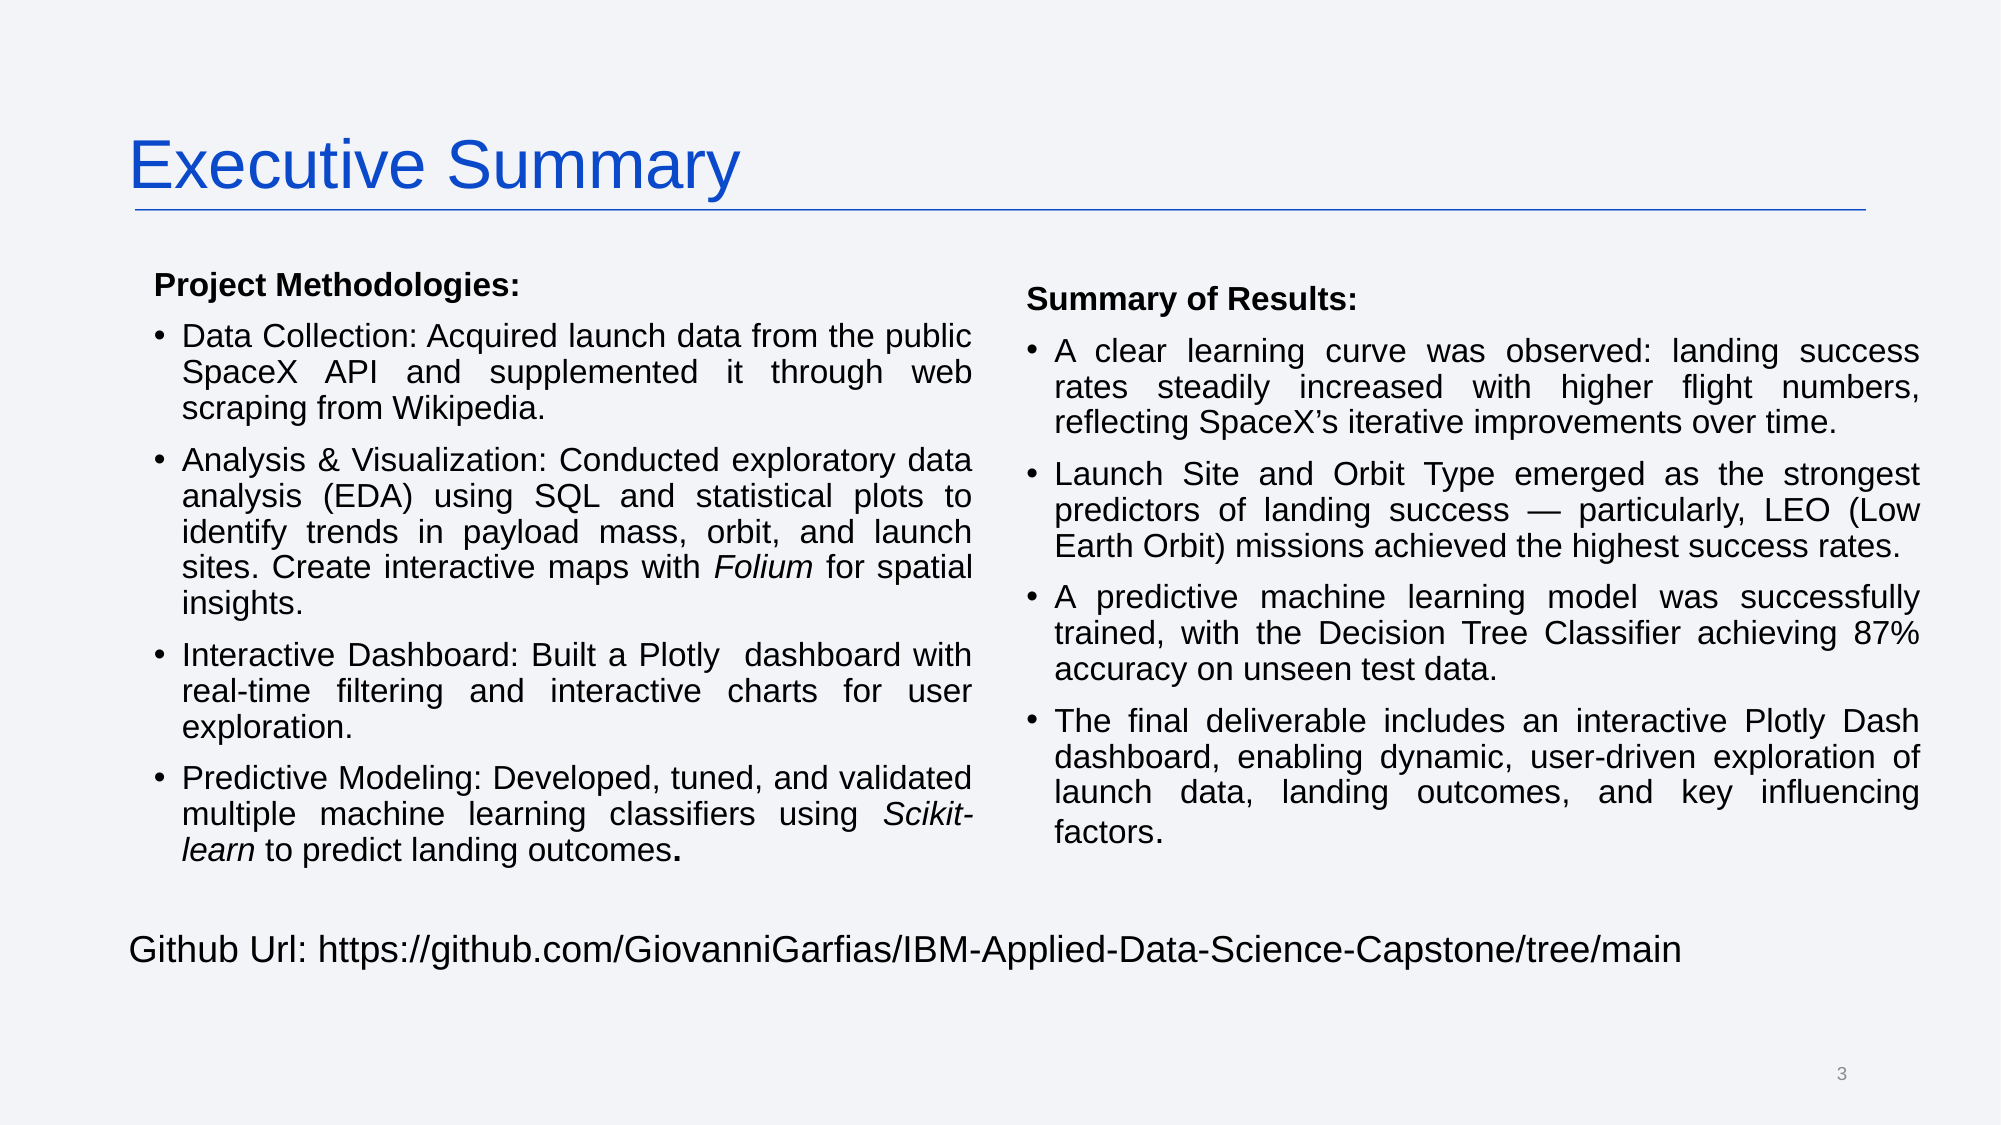

Executive Summary
Project Methodologies:
Data Collection: Acquired launch data from the public SpaceX API and supplemented it through web scraping from Wikipedia.
Analysis & Visualization: Conducted exploratory data analysis (EDA) using SQL and statistical plots to identify trends in payload mass, orbit, and launch sites. Create interactive maps with Folium for spatial insights.
Interactive Dashboard: Built a Plotly  dashboard with real-time filtering and interactive charts for user exploration.
Predictive Modeling: Developed, tuned, and validated multiple machine learning classifiers using Scikit-learn to predict landing outcomes.

Summary of Results:
A clear learning curve was observed: landing success rates steadily increased with higher flight numbers, reflecting SpaceX’s iterative improvements over time.
Launch Site and Orbit Type emerged as the strongest predictors of landing success — particularly, LEO (Low Earth Orbit) missions achieved the highest success rates.
A predictive machine learning model was successfully trained, with the Decision Tree Classifier achieving 87% accuracy on unseen test data.
The final deliverable includes an interactive Plotly Dash dashboard, enabling dynamic, user-driven exploration of launch data, landing outcomes, and key influencing factors.

Github Url: https://github.com/GiovanniGarfias/IBM-Applied-Data-Science-Capstone/tree/main
3